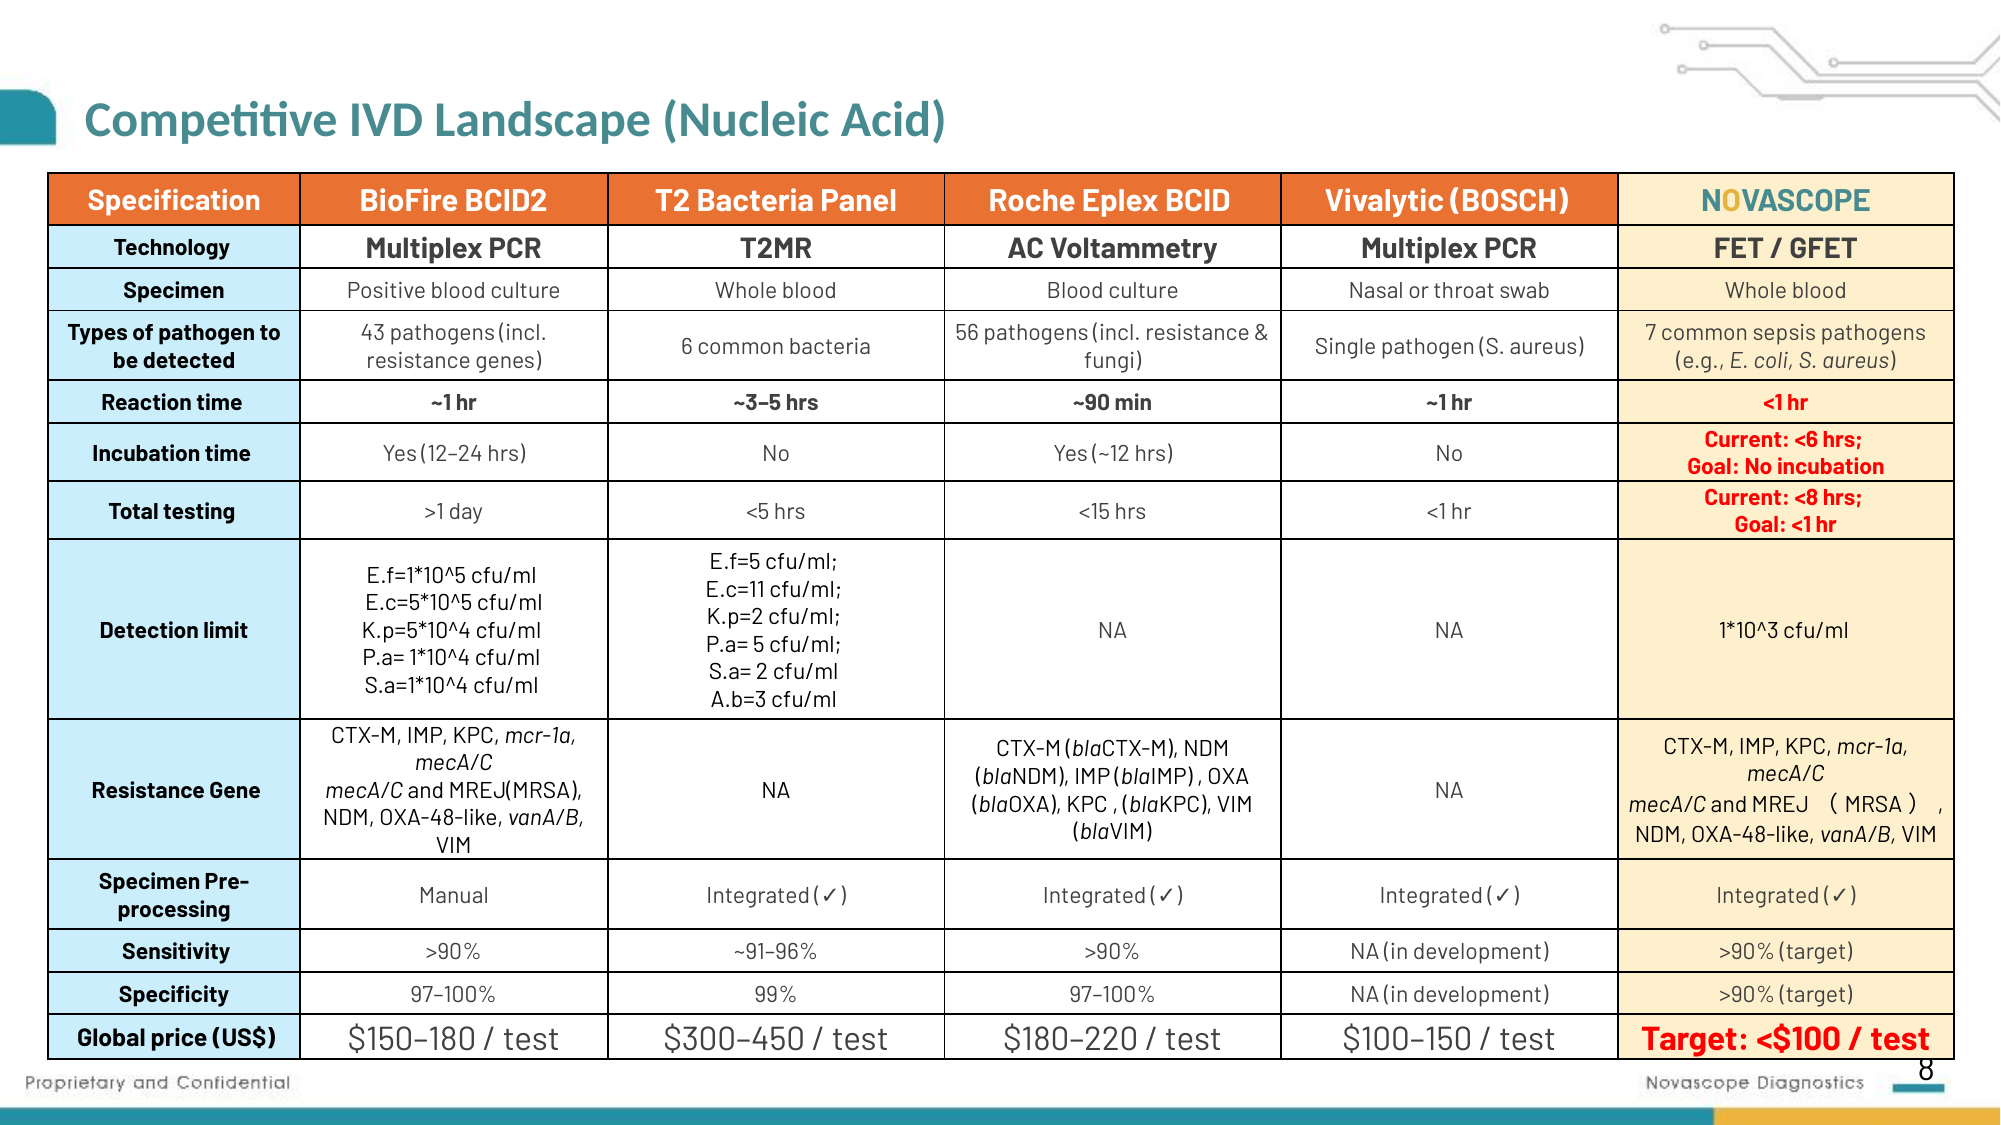

Competitive IVD Landscape (Nucleic Acid)
| Specification | BioFire BCID2 | T2 Bacteria Panel | Roche Eplex BCID | Vivalytic (BOSCH) | NOVASCOPE |
| --- | --- | --- | --- | --- | --- |
| Technology | Multiplex PCR | T2MR | AC Voltammetry | Multiplex PCR | FET / GFET |
| Specimen | Positive blood culture | Whole blood | Blood culture | Nasal or throat swab | Whole blood |
| Types of pathogen to be detected | 43 pathogens (incl. resistance genes) | 6 common bacteria | 56 pathogens (incl. resistance & fungi) | Single pathogen (S. aureus) | 7 common sepsis pathogens (e.g., E. coli, S. aureus) |
| Reaction time | ~1 hr | ~3–5 hrs | ~90 min | ~1 hr | <1 hr |
| Incubation time | Yes (12–24 hrs) | No | Yes (~12 hrs) | No | Current: <6 hrs; Goal: No incubation |
| Total testing | >1 day | <5 hrs | <15 hrs | <1 hr | Current: <8 hrs; Goal: <1 hr |
| Detection limit | E.f=1\*10^5 cfu/ml E.c=5\*10^5 cfu/ml K.p=5\*10^4 cfu/ml P.a= 1\*10^4 cfu/ml S.a=1\*10^4 cfu/ml | E.f=5 cfu/ml; E.c=11 cfu/ml; K.p=2 cfu/ml; P.a= 5 cfu/ml; S.a= 2 cfu/ml A.b=3 cfu/ml | NA | NA | 1\*10^3 cfu/ml |
| Resistance Gene | CTX-M, IMP, KPC, mcr-1a, mecA/C mecA/C and MREJ(MRSA), NDM, OXA-48-like, vanA/B, VIM | NA | CTX-M (blaCTX-M), NDM (blaNDM), IMP (blaIMP) , OXA (blaOXA), KPC , (blaKPC), VIM (blaVIM) | NA | CTX-M, IMP, KPC, mcr-1a, mecA/C mecA/C and MREJ（MRSA）, NDM, OXA-48-like, vanA/B, VIM |
| Specimen Pre-processing | Manual | Integrated (✓) | Integrated (✓) | Integrated (✓) | Integrated (✓) |
| Sensitivity | >90% | ~91–96% | >90% | NA (in development) | >90% (target) |
| Specificity | 97–100% | 99% | 97–100% | NA (in development) | >90% (target) |
| Global price (US$) | $150–180 / test | $300–450 / test | $180–220 / test | $100–150 / test | Target: <$100 / test |